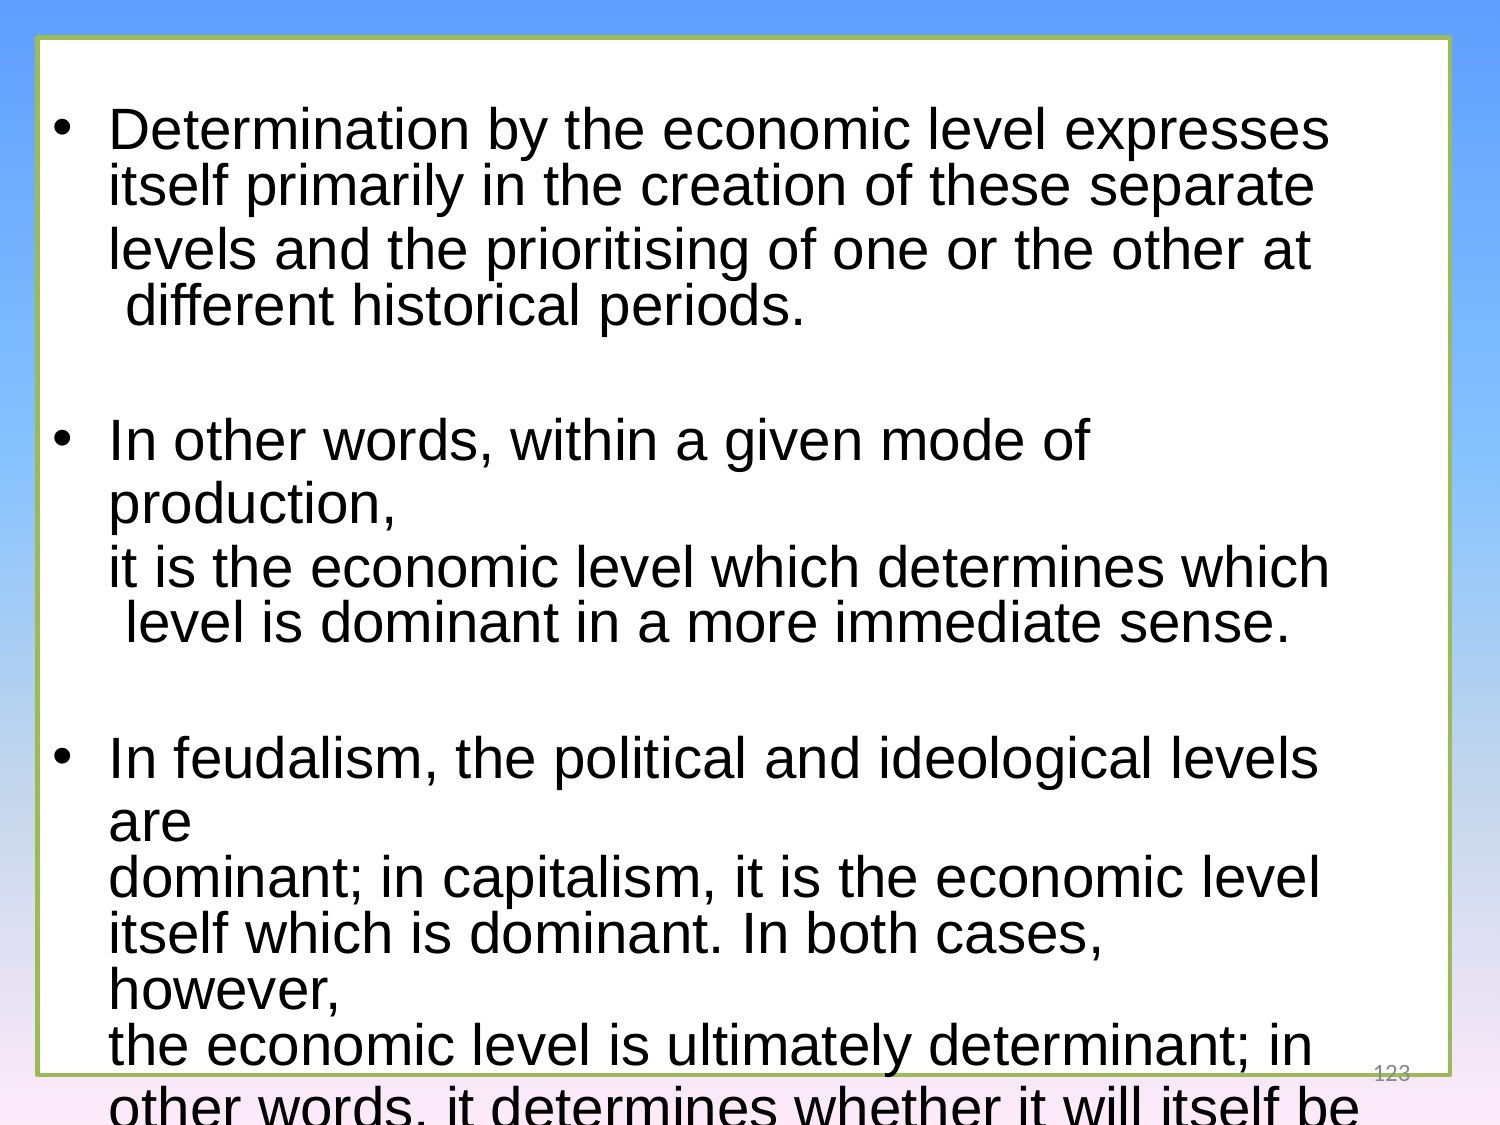

Determination by the economic level expresses
itself primarily in the creation of these separate
levels and the prioritising of one or the other at  different historical periods.

In other words, within a given mode of production,
it is the economic level which determines which  level is dominant in a more immediate sense.

In feudalism, the political and ideological levels are
dominant; in capitalism, it is the economic level
itself which is dominant. In both cases, however,
the economic level is ultimately determinant; in
other words, it determines whether it will itself be  dominant or whether some other level will be.
123